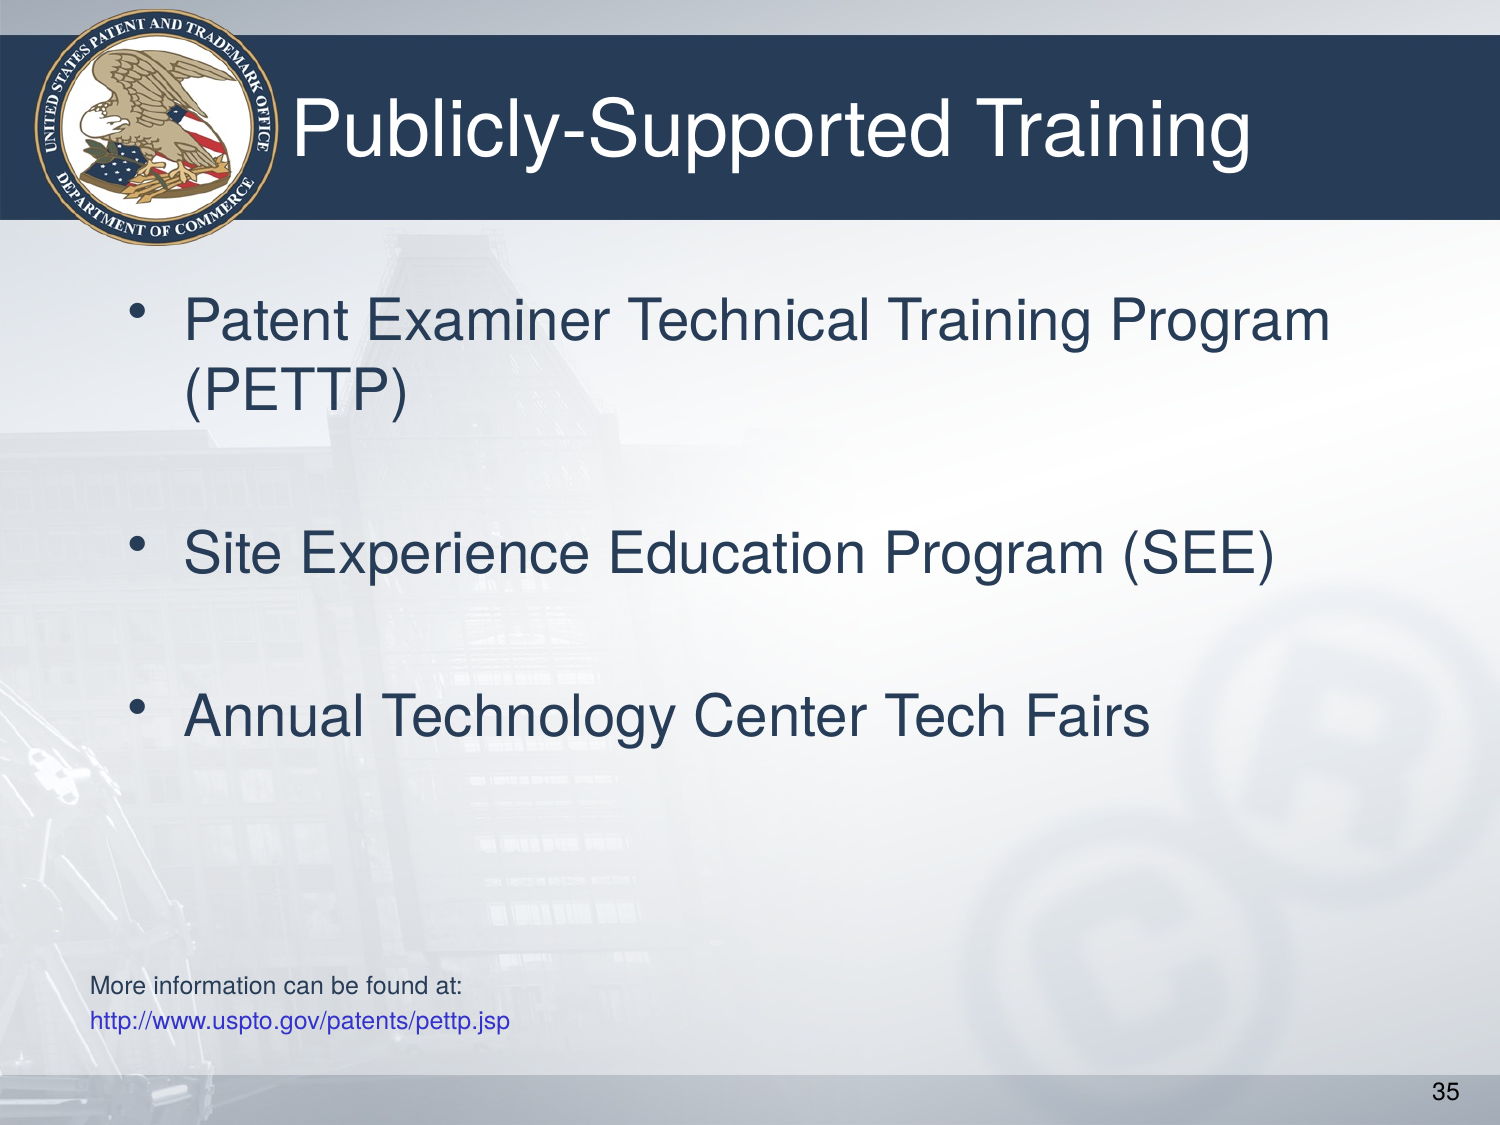

# Publicly-Supported Training
Patent Examiner Technical Training Program (PETTP)

Site Experience Education Program (SEE)

Annual Technology Center Tech Fairs

More information can be found at:
http://www.uspto.gov/patents/pettp.jsp
35